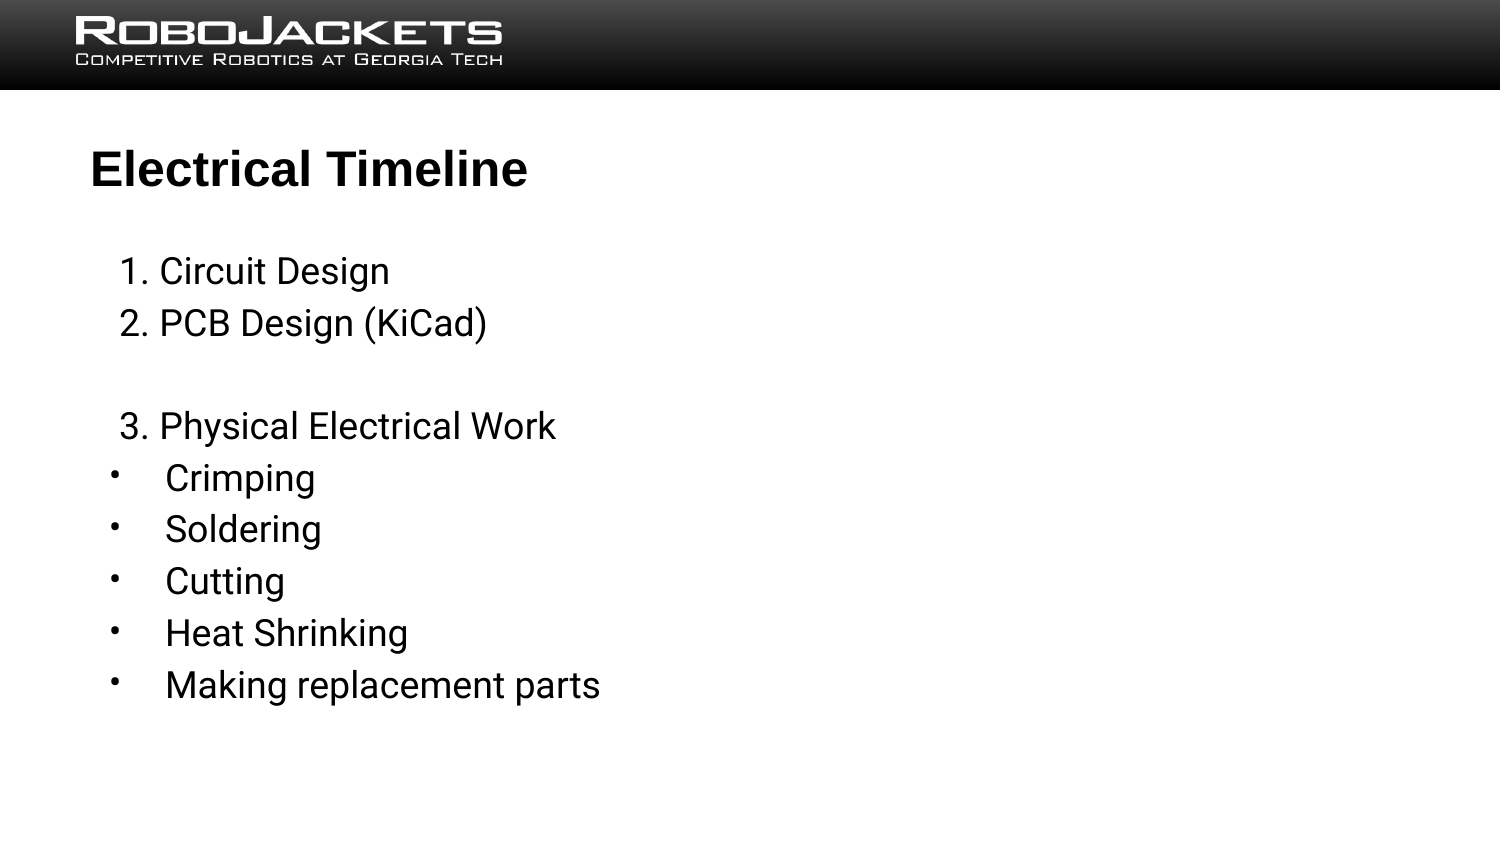

# Electrical Timeline
1. Circuit Design
2. PCB Design (KiCad)

3. Physical Electrical Work
Crimping
Soldering
Cutting
Heat Shrinking
Making replacement parts